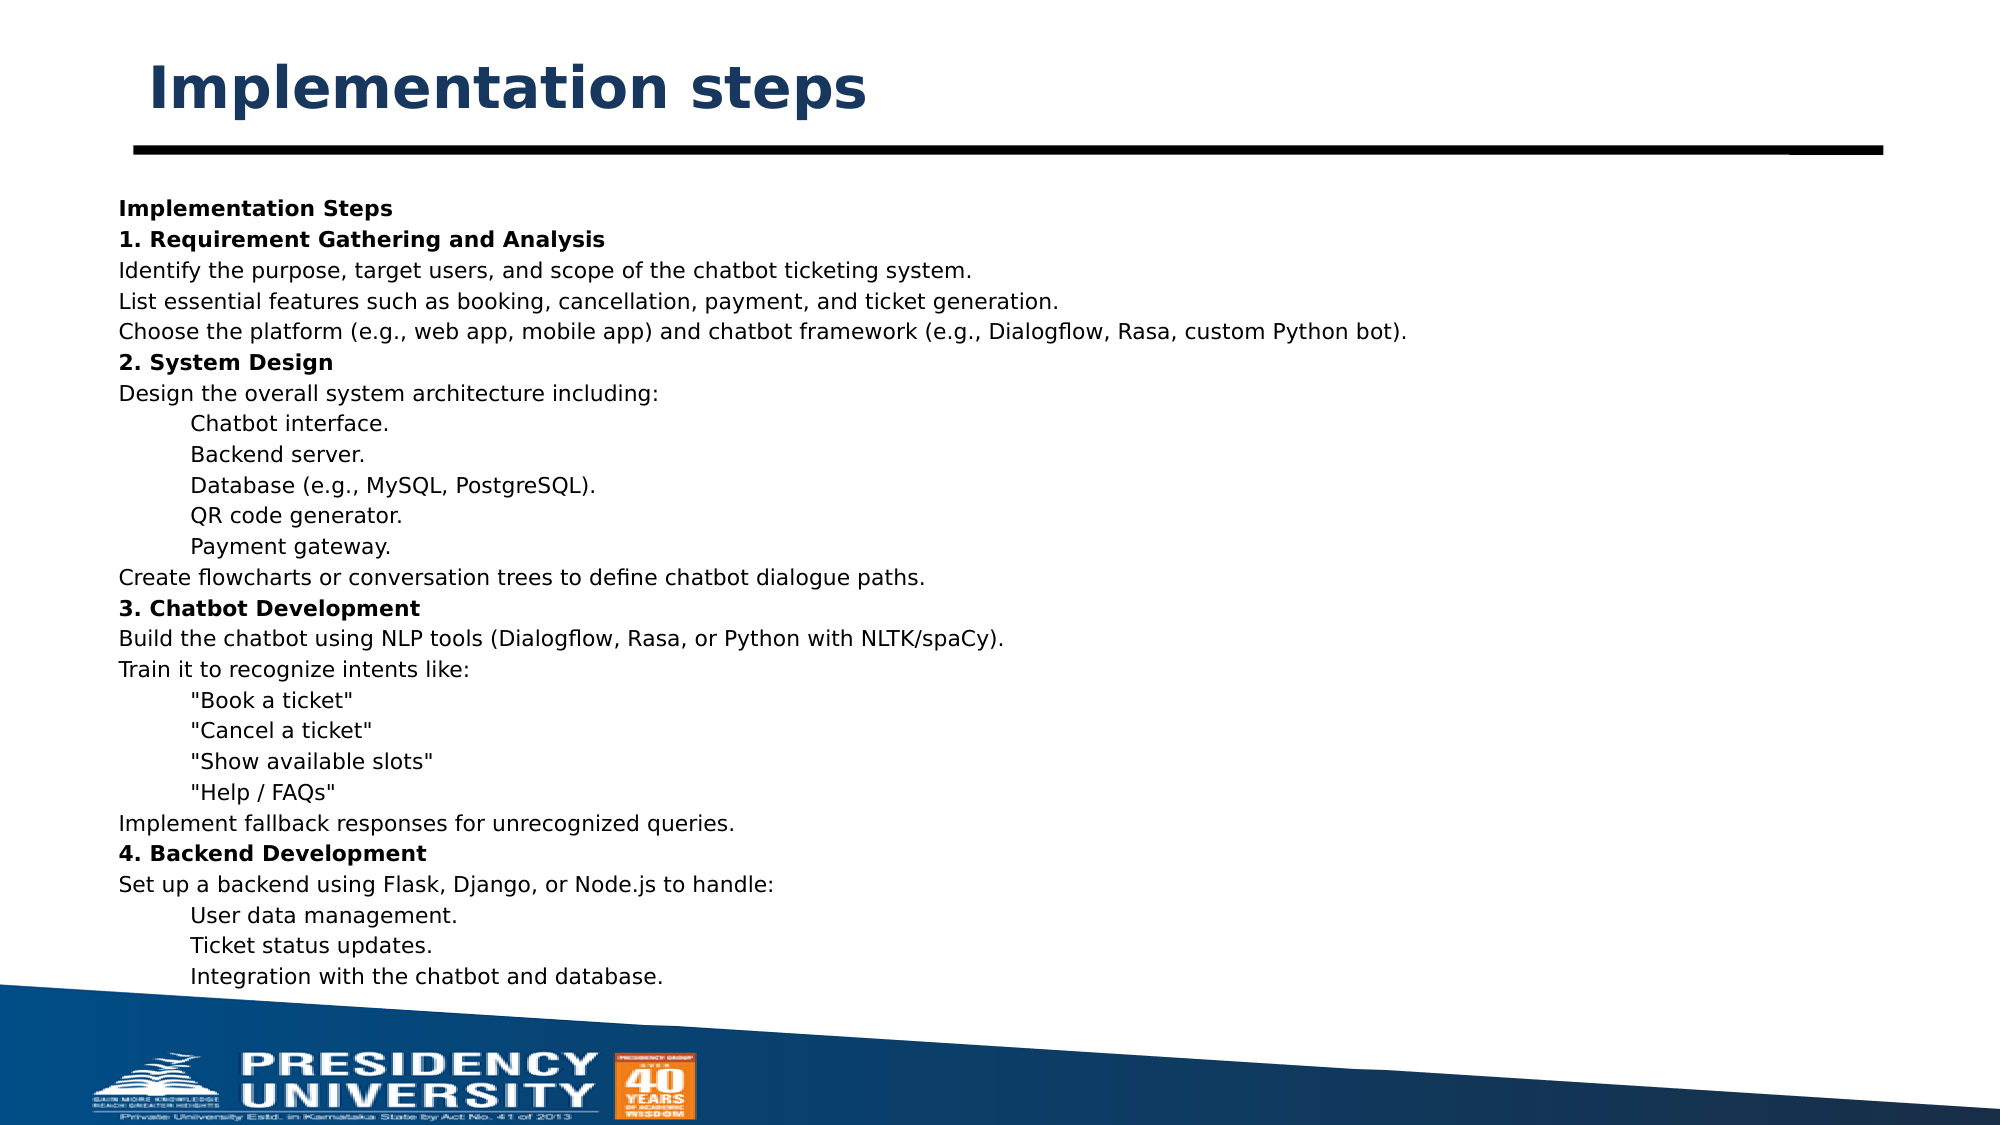

# Implementation steps
Implementation Steps
1. Requirement Gathering and Analysis
Identify the purpose, target users, and scope of the chatbot ticketing system.
List essential features such as booking, cancellation, payment, and ticket generation.
Choose the platform (e.g., web app, mobile app) and chatbot framework (e.g., Dialogflow, Rasa, custom Python bot).
2. System Design
Design the overall system architecture including:
Chatbot interface.
Backend server.
Database (e.g., MySQL, PostgreSQL).
QR code generator.
Payment gateway.
Create flowcharts or conversation trees to define chatbot dialogue paths.
3. Chatbot Development
Build the chatbot using NLP tools (Dialogflow, Rasa, or Python with NLTK/spaCy).
Train it to recognize intents like:
"Book a ticket"
"Cancel a ticket"
"Show available slots"
"Help / FAQs"
Implement fallback responses for unrecognized queries.
4. Backend Development
Set up a backend using Flask, Django, or Node.js to handle:
User data management.
Ticket status updates.
Integration with the chatbot and database.